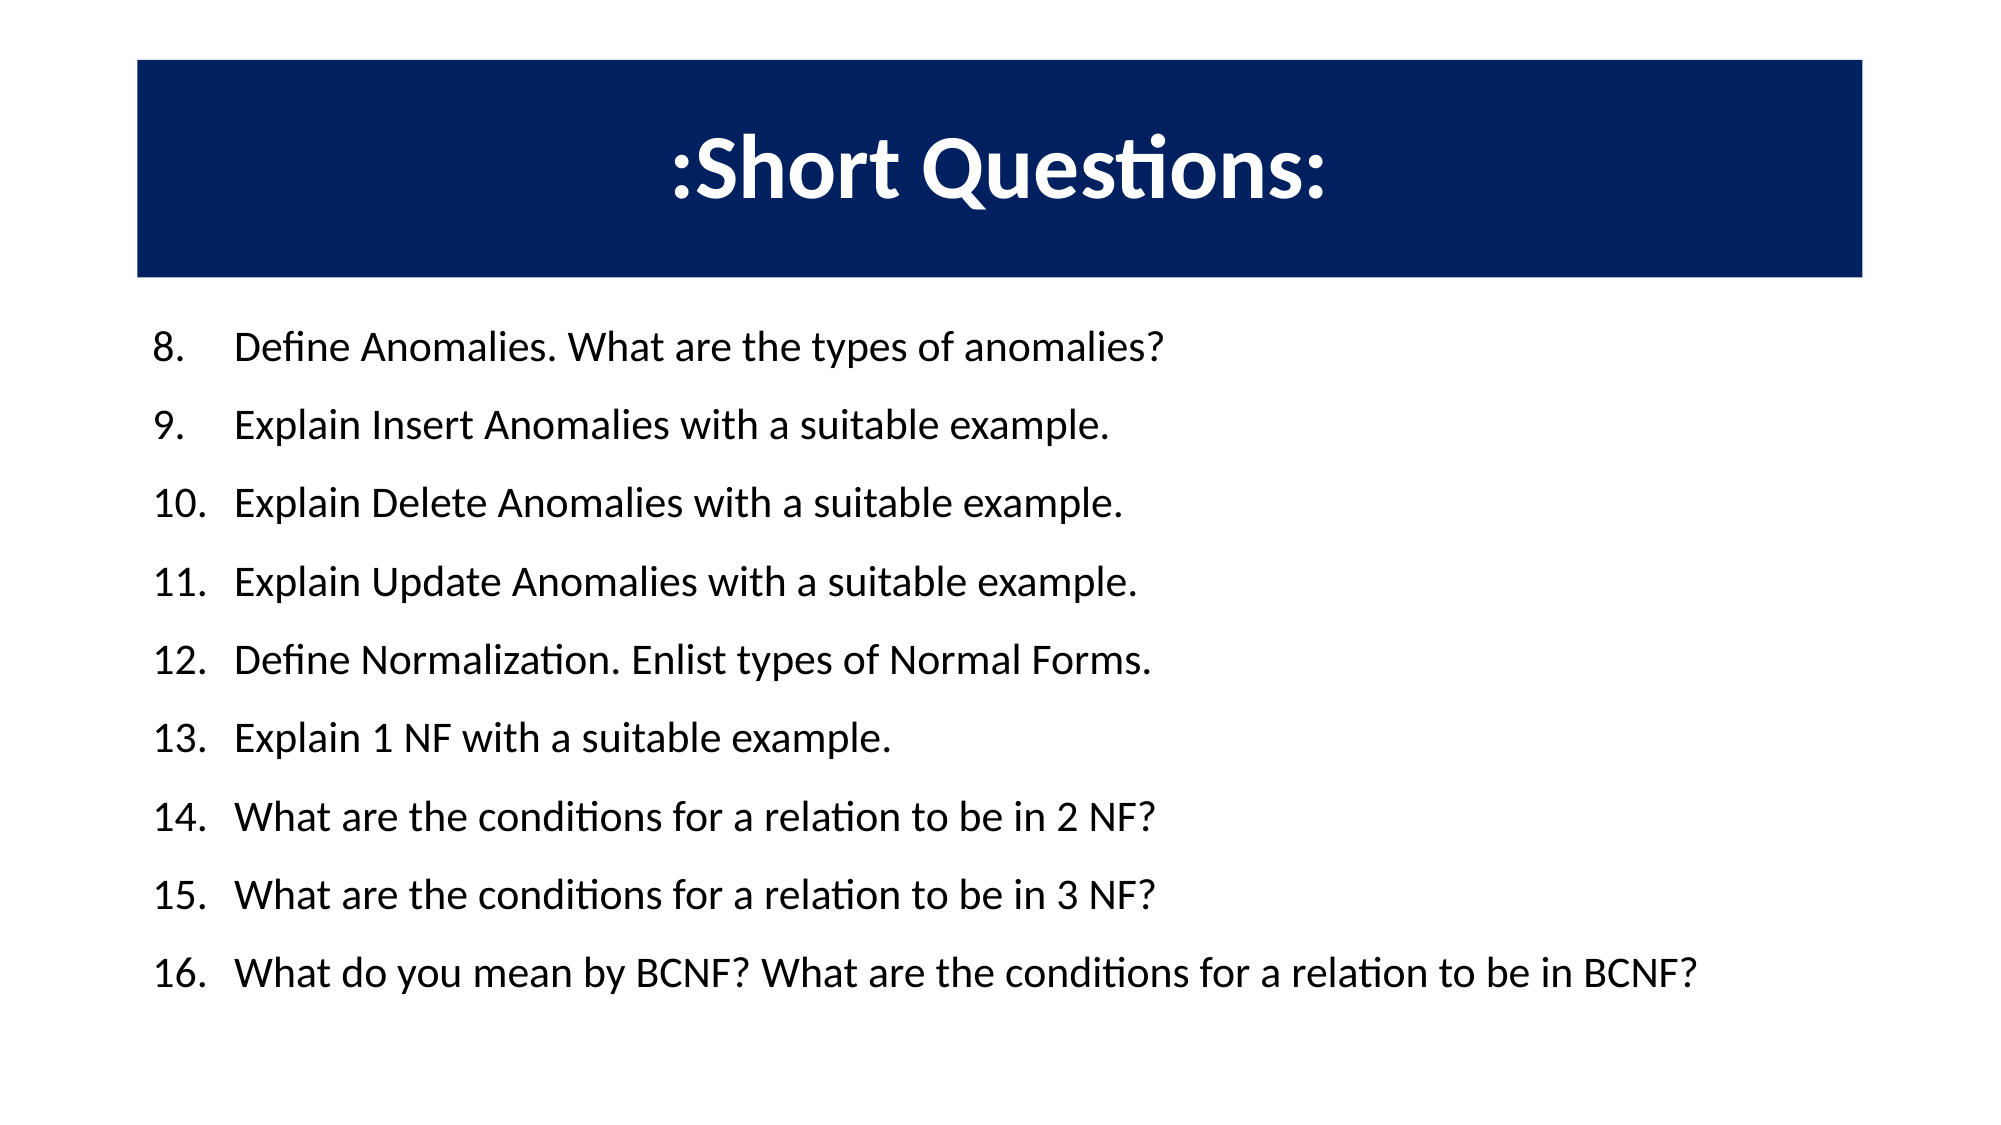

# :Short Questions:
Define Anomalies. What are the types of anomalies?
Explain Insert Anomalies with a suitable example.
Explain Delete Anomalies with a suitable example.
Explain Update Anomalies with a suitable example.
Define Normalization. Enlist types of Normal Forms.
Explain 1 NF with a suitable example.
What are the conditions for a relation to be in 2 NF?
What are the conditions for a relation to be in 3 NF?
What do you mean by BCNF? What are the conditions for a relation to be in BCNF?